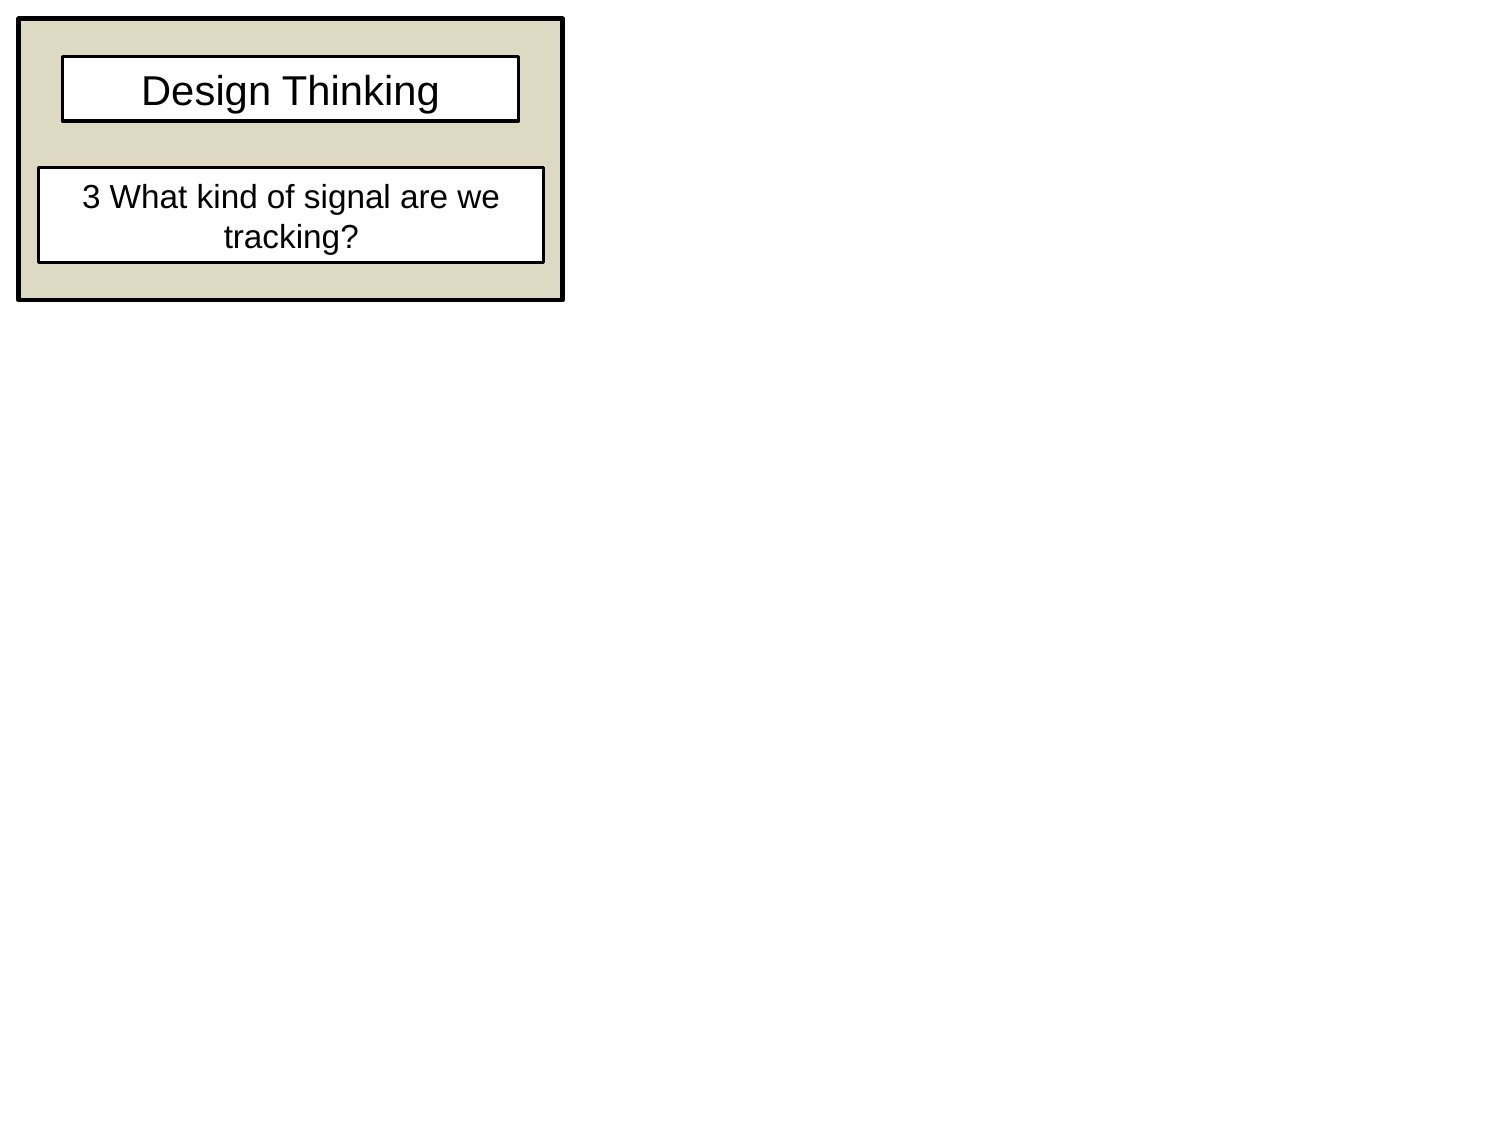

Design Thinking
3 What kind of signal are we tracking?